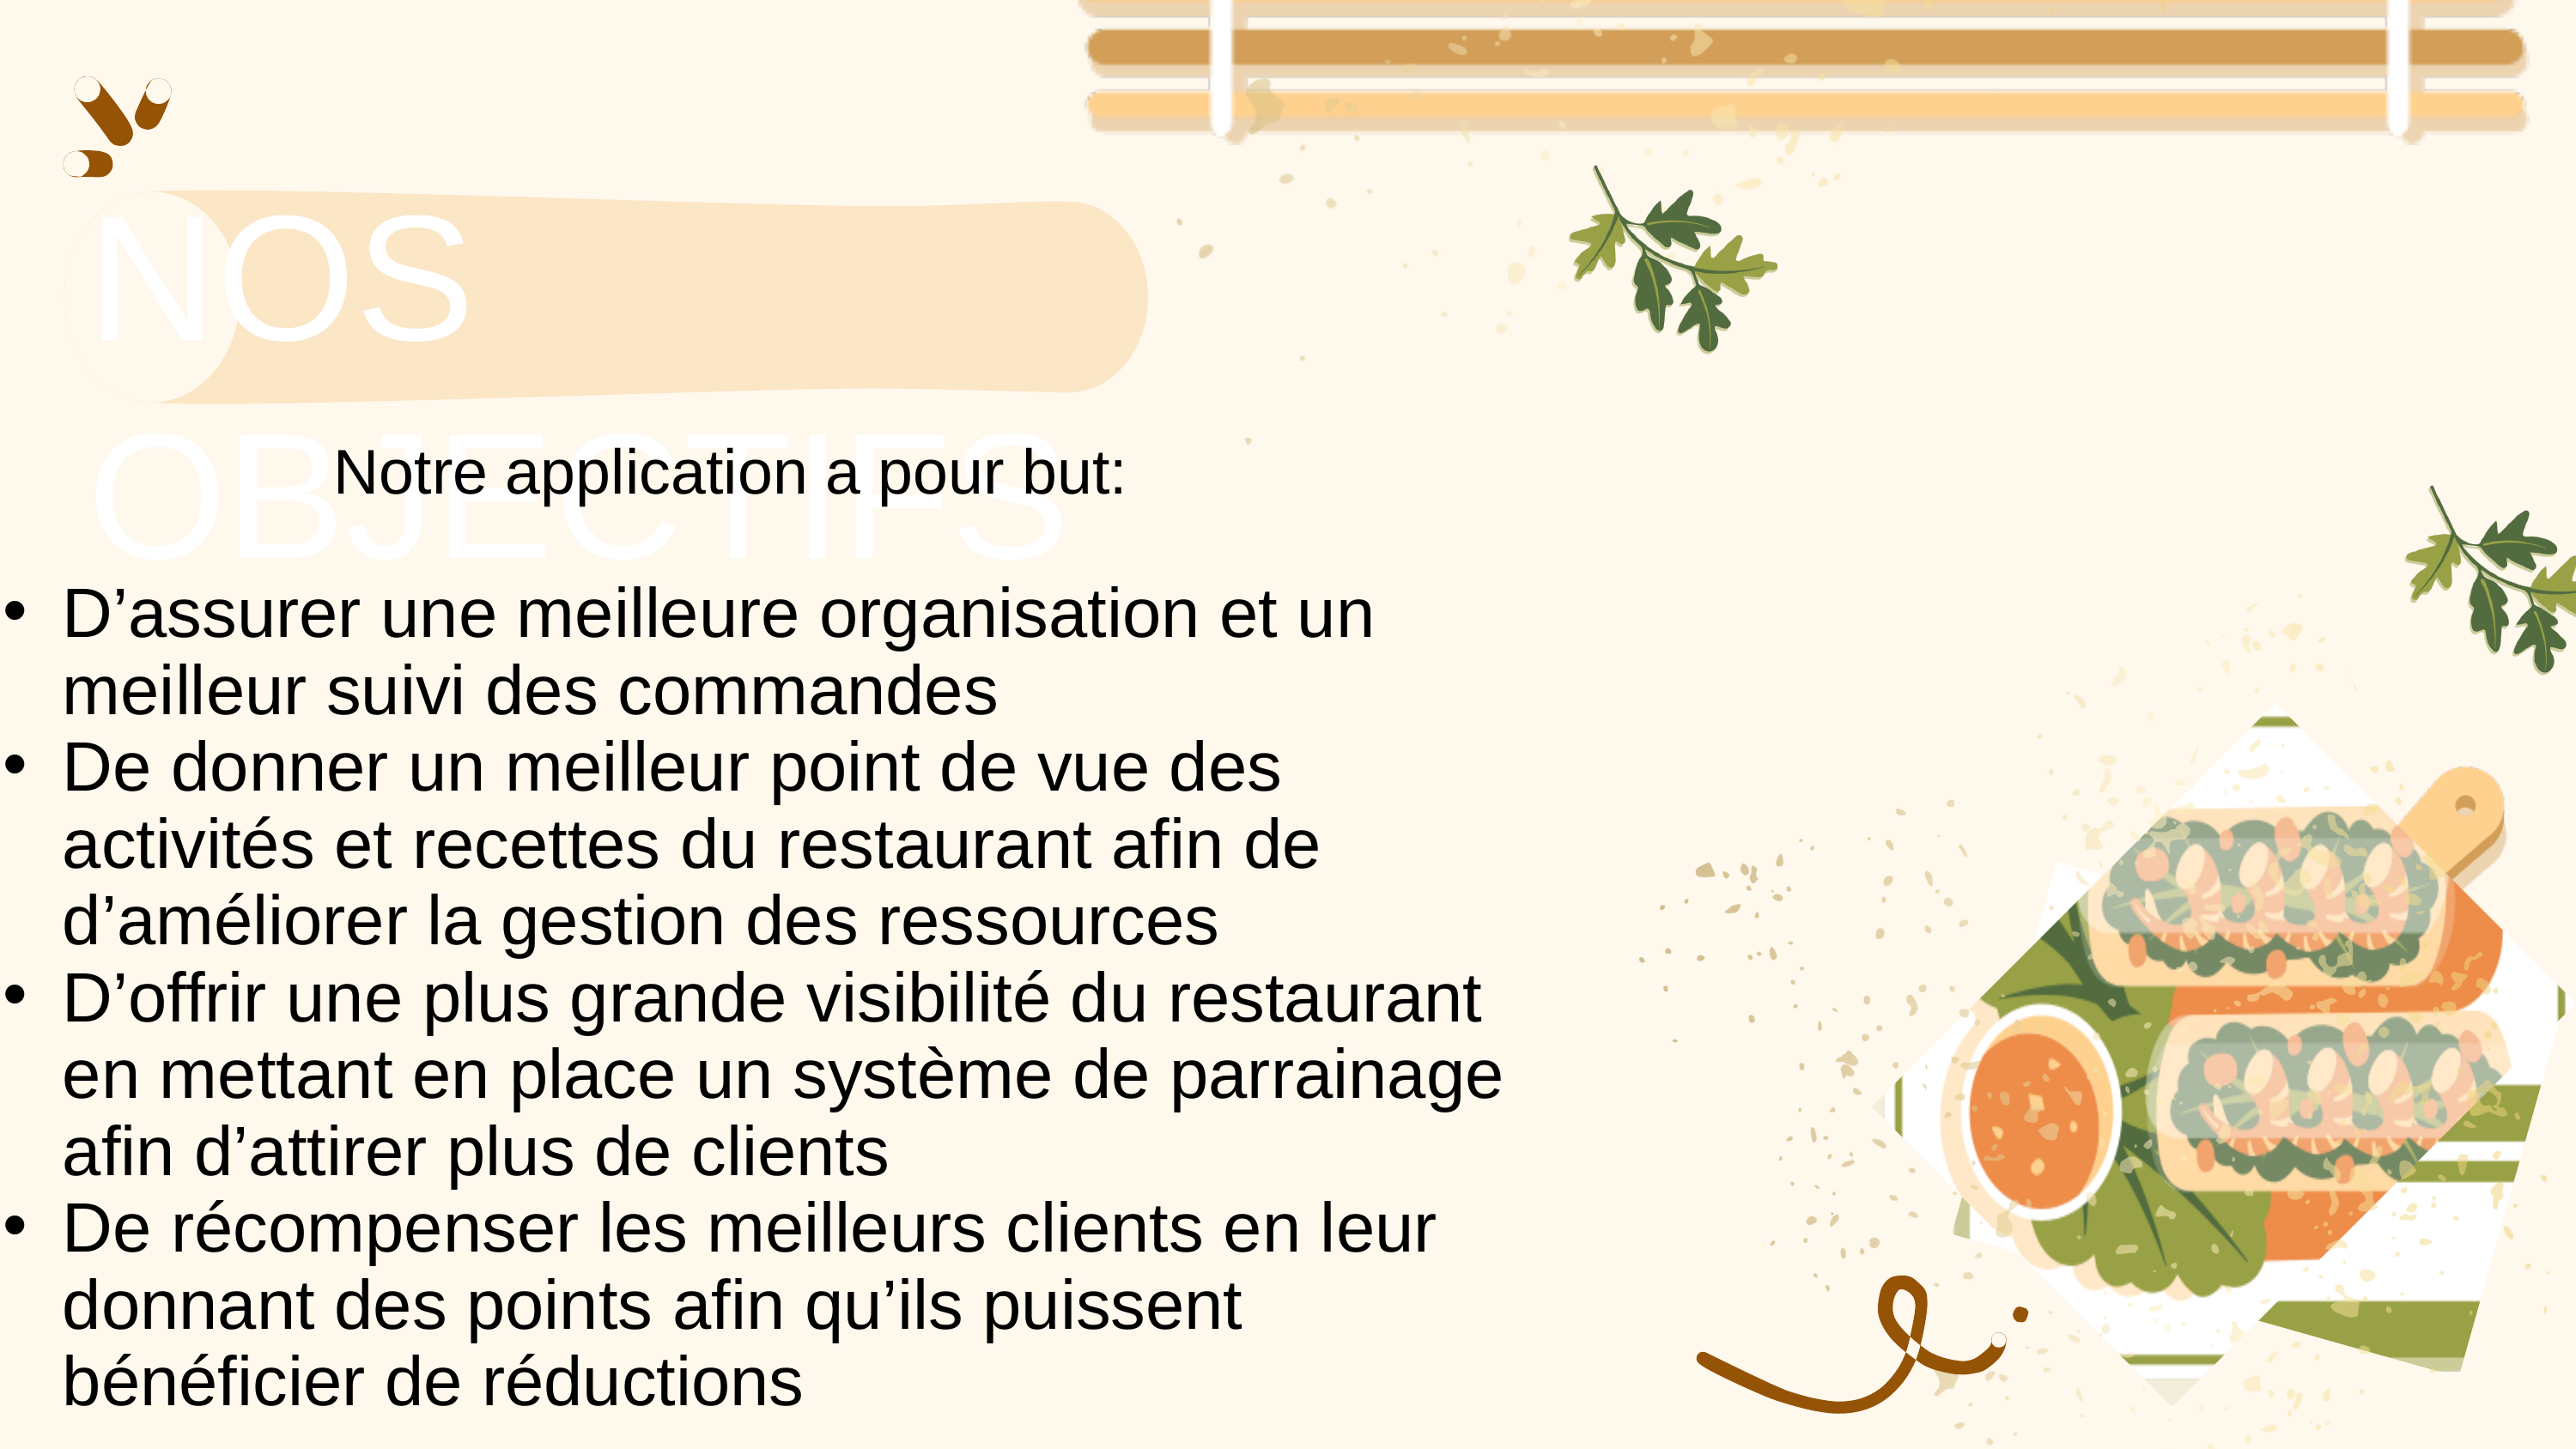

NOS OBJECTIFS

Notre application a pour but:

D’assurer une meilleure organisation et un meilleur suivi des commandes
De donner un meilleur point de vue des activités et recettes du restaurant afin de d’améliorer la gestion des ressources
D’offrir une plus grande visibilité du restaurant en mettant en place un système de parrainage afin d’attirer plus de clients
De récompenser les meilleurs clients en leur donnant des points afin qu’ils puissent bénéficier de réductions